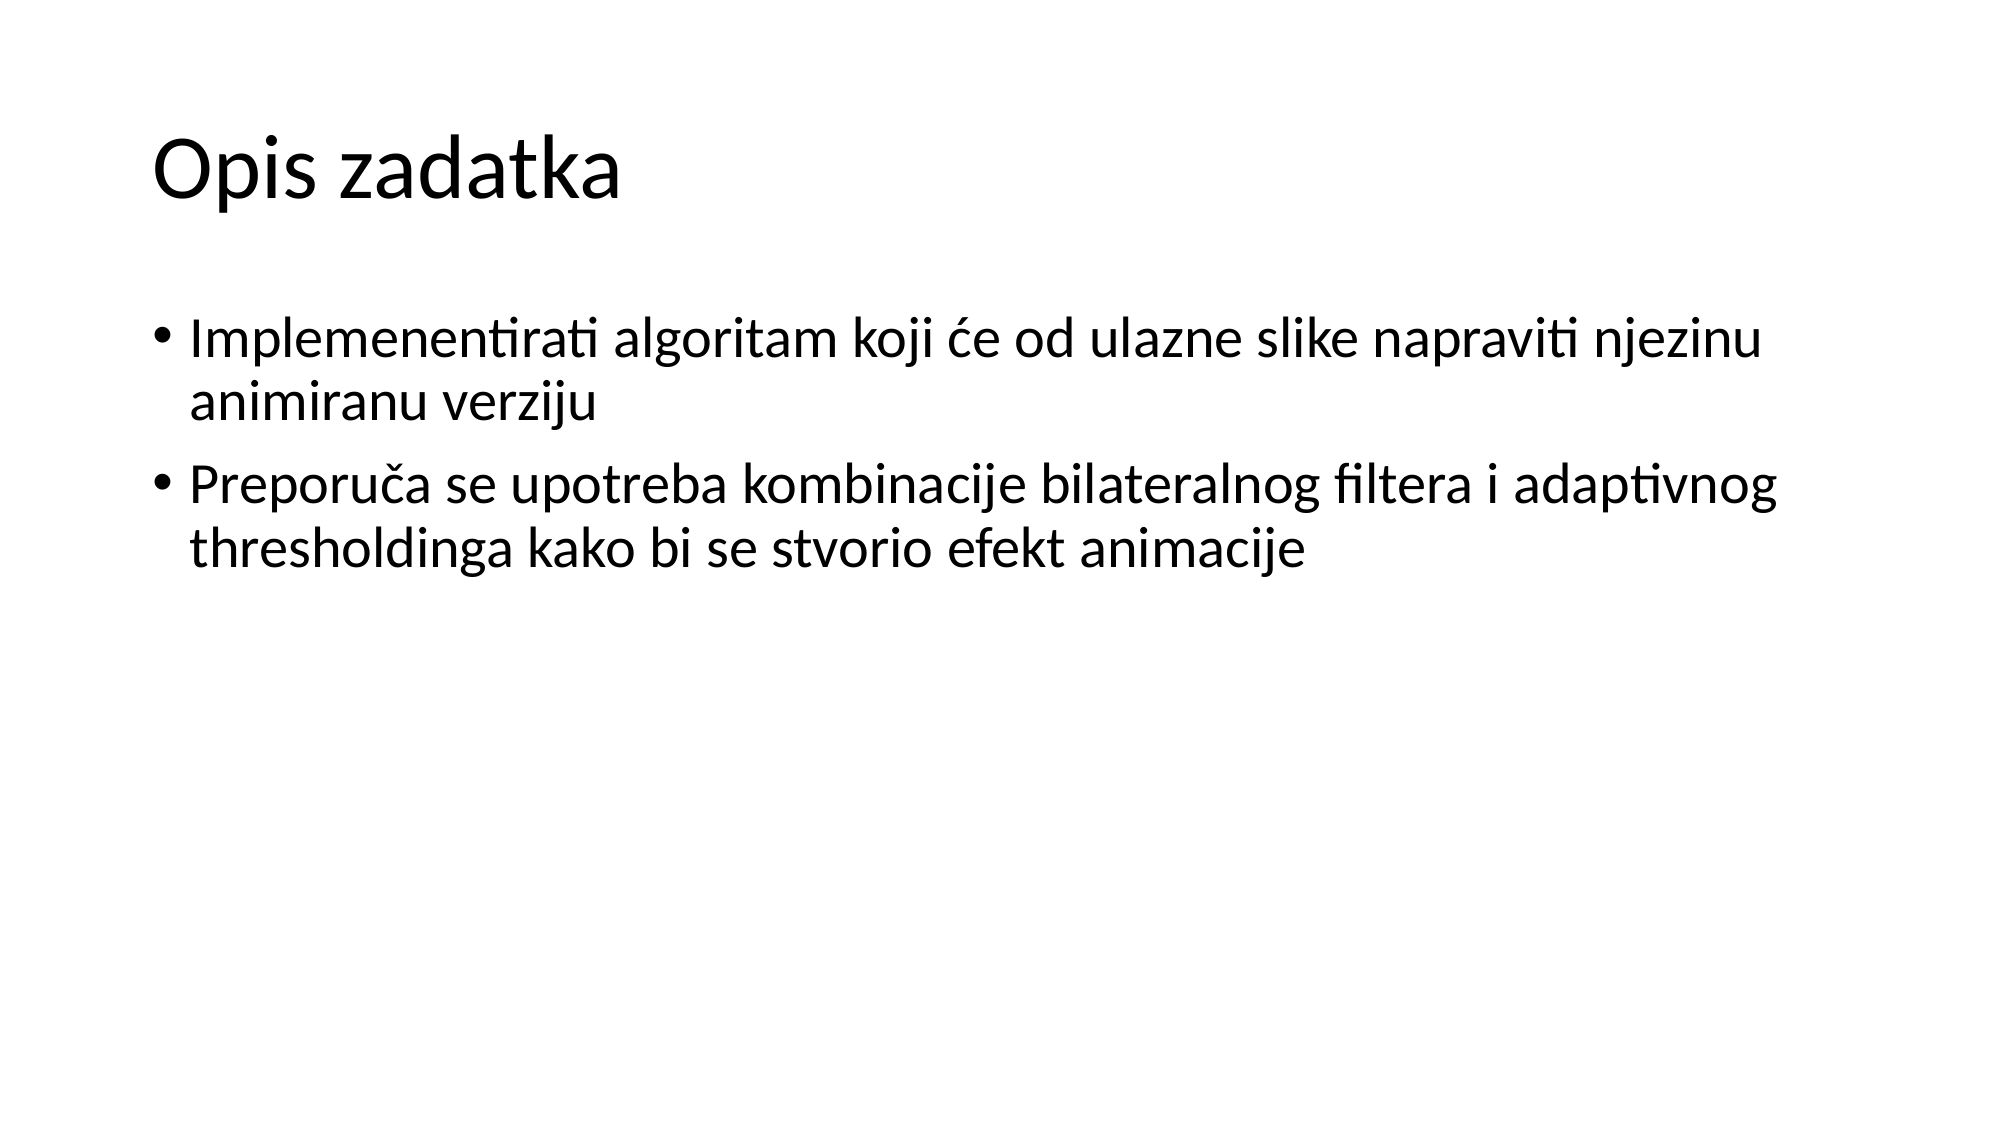

# Opis zadatka
Implemenentirati algoritam koji će od ulazne slike napraviti njezinu animiranu verziju
Preporuča se upotreba kombinacije bilateralnog filtera i adaptivnog thresholdinga kako bi se stvorio efekt animacije